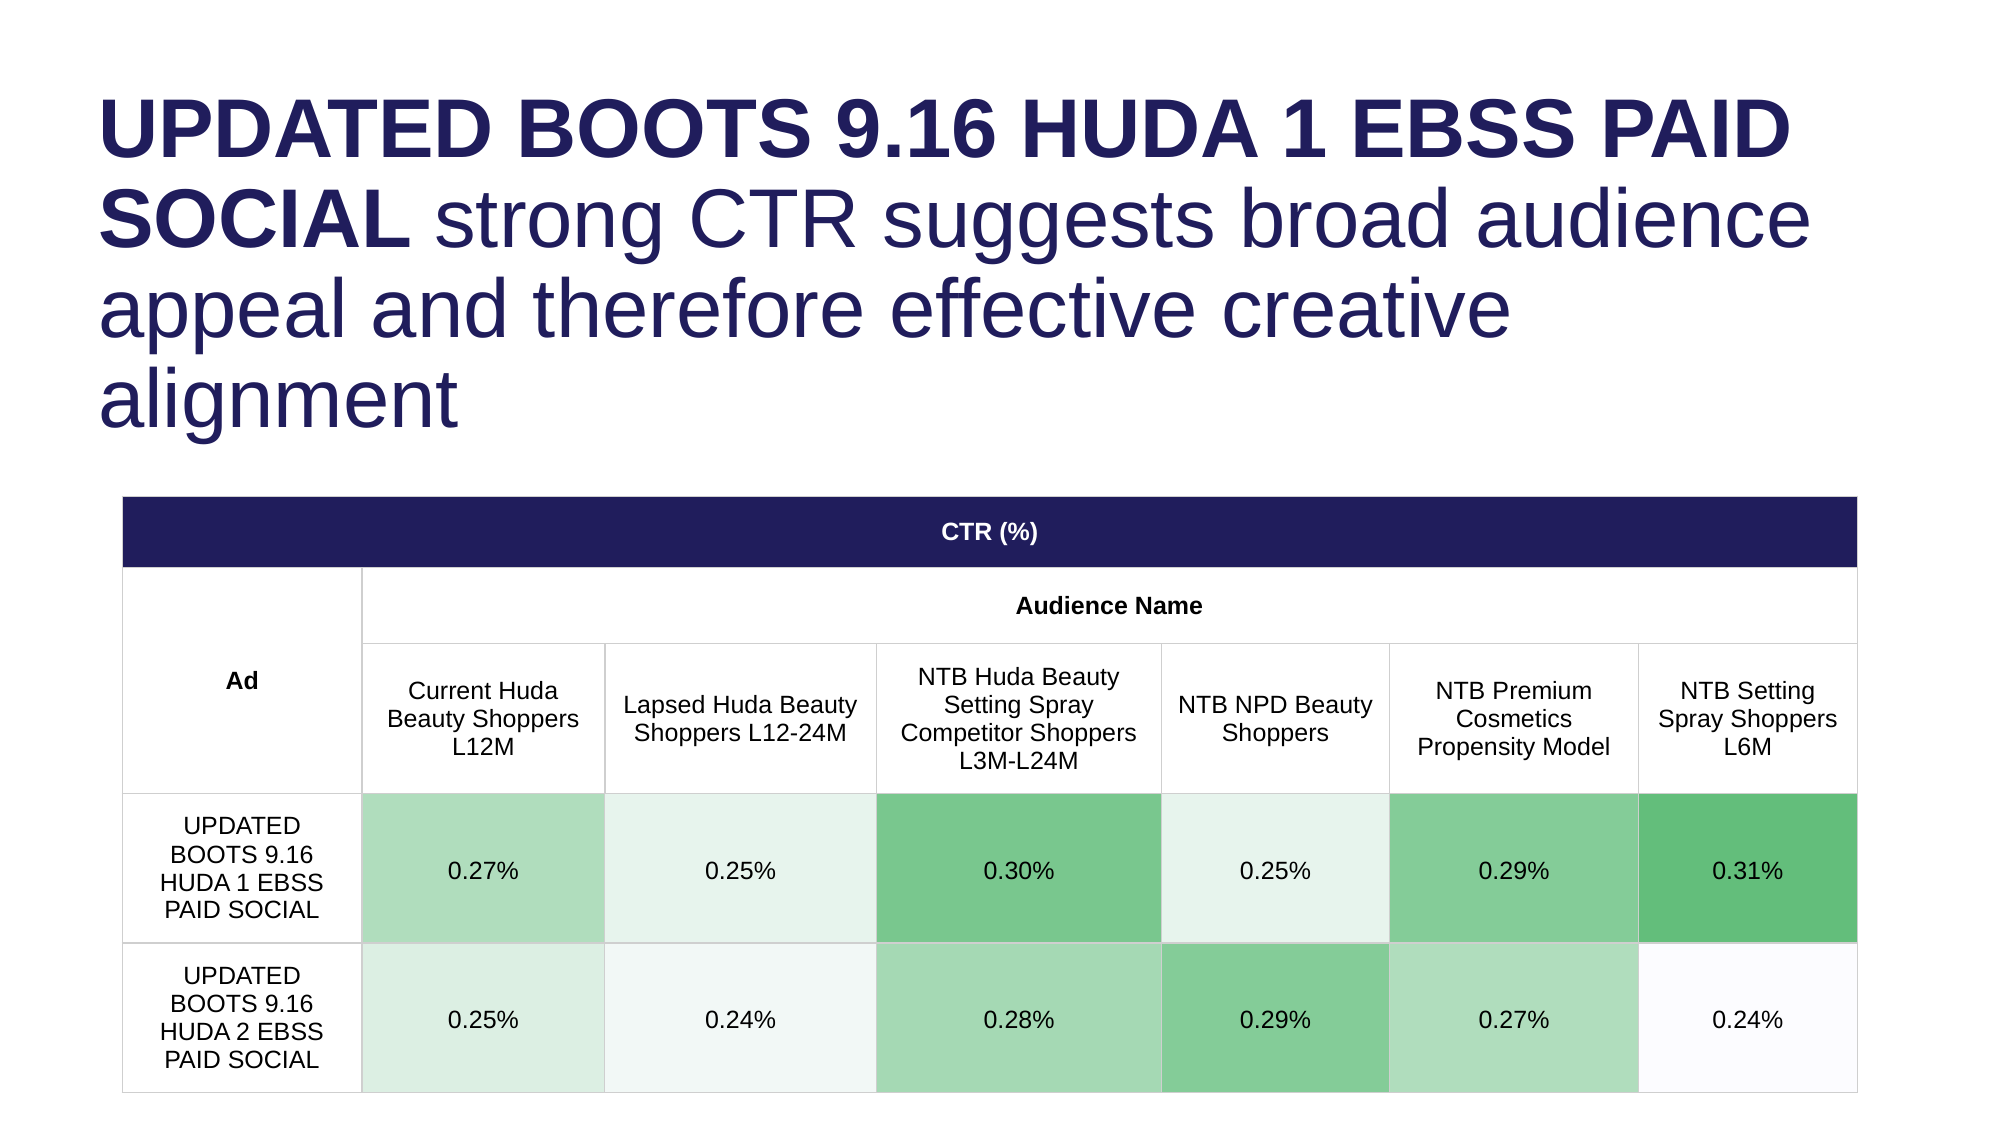

# UPDATED BOOTS 9.16 HUDA 1 EBSS PAID SOCIAL strong CTR suggests broad audience appeal and therefore effective creative alignment
| CTR (%) |  |  |  |  |  |  |
| --- | --- | --- | --- | --- | --- | --- |
| Ad | Audience Name |  |  |  |  |  |
|  | Current Huda Beauty Shoppers L12M | Lapsed Huda Beauty Shoppers L12-24M | NTB Huda Beauty Setting Spray Competitor Shoppers L3M-L24M | NTB NPD Beauty Shoppers | NTB Premium Cosmetics Propensity Model | NTB Setting Spray Shoppers L6M |
| UPDATED BOOTS 9.16 HUDA 1 EBSS PAID SOCIAL | 0.27% | 0.25% | 0.30% | 0.25% | 0.29% | 0.31% |
| UPDATED BOOTS 9.16 HUDA 2 EBSS PAID SOCIAL | 0.25% | 0.24% | 0.28% | 0.29% | 0.27% | 0.24% |